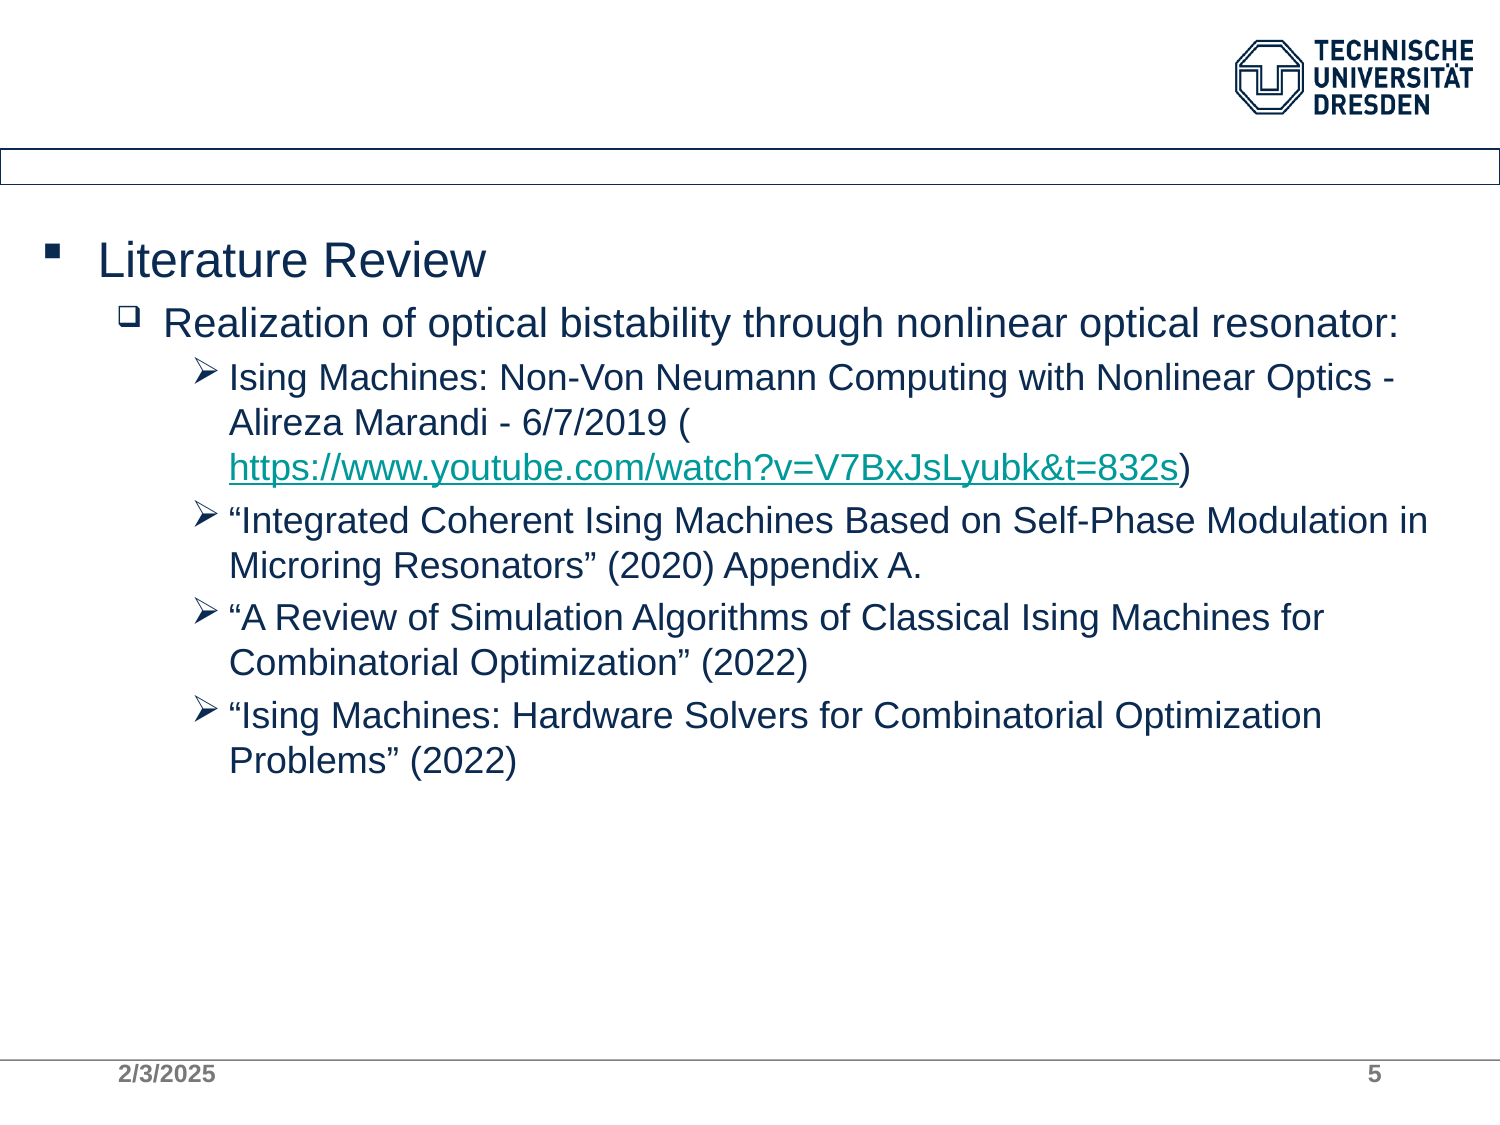

#
Literature Review
Realization of optical bistability through nonlinear optical resonator:
Ising Machines: Non-Von Neumann Computing with Nonlinear Optics - Alireza Marandi - 6/7/2019 (https://www.youtube.com/watch?v=V7BxJsLyubk&t=832s)
“Integrated Coherent Ising Machines Based on Self-Phase Modulation in Microring Resonators” (2020) Appendix A.
“A Review of Simulation Algorithms of Classical Ising Machines for Combinatorial Optimization” (2022)
“Ising Machines: Hardware Solvers for Combinatorial Optimization Problems” (2022)

2/3/2025

5